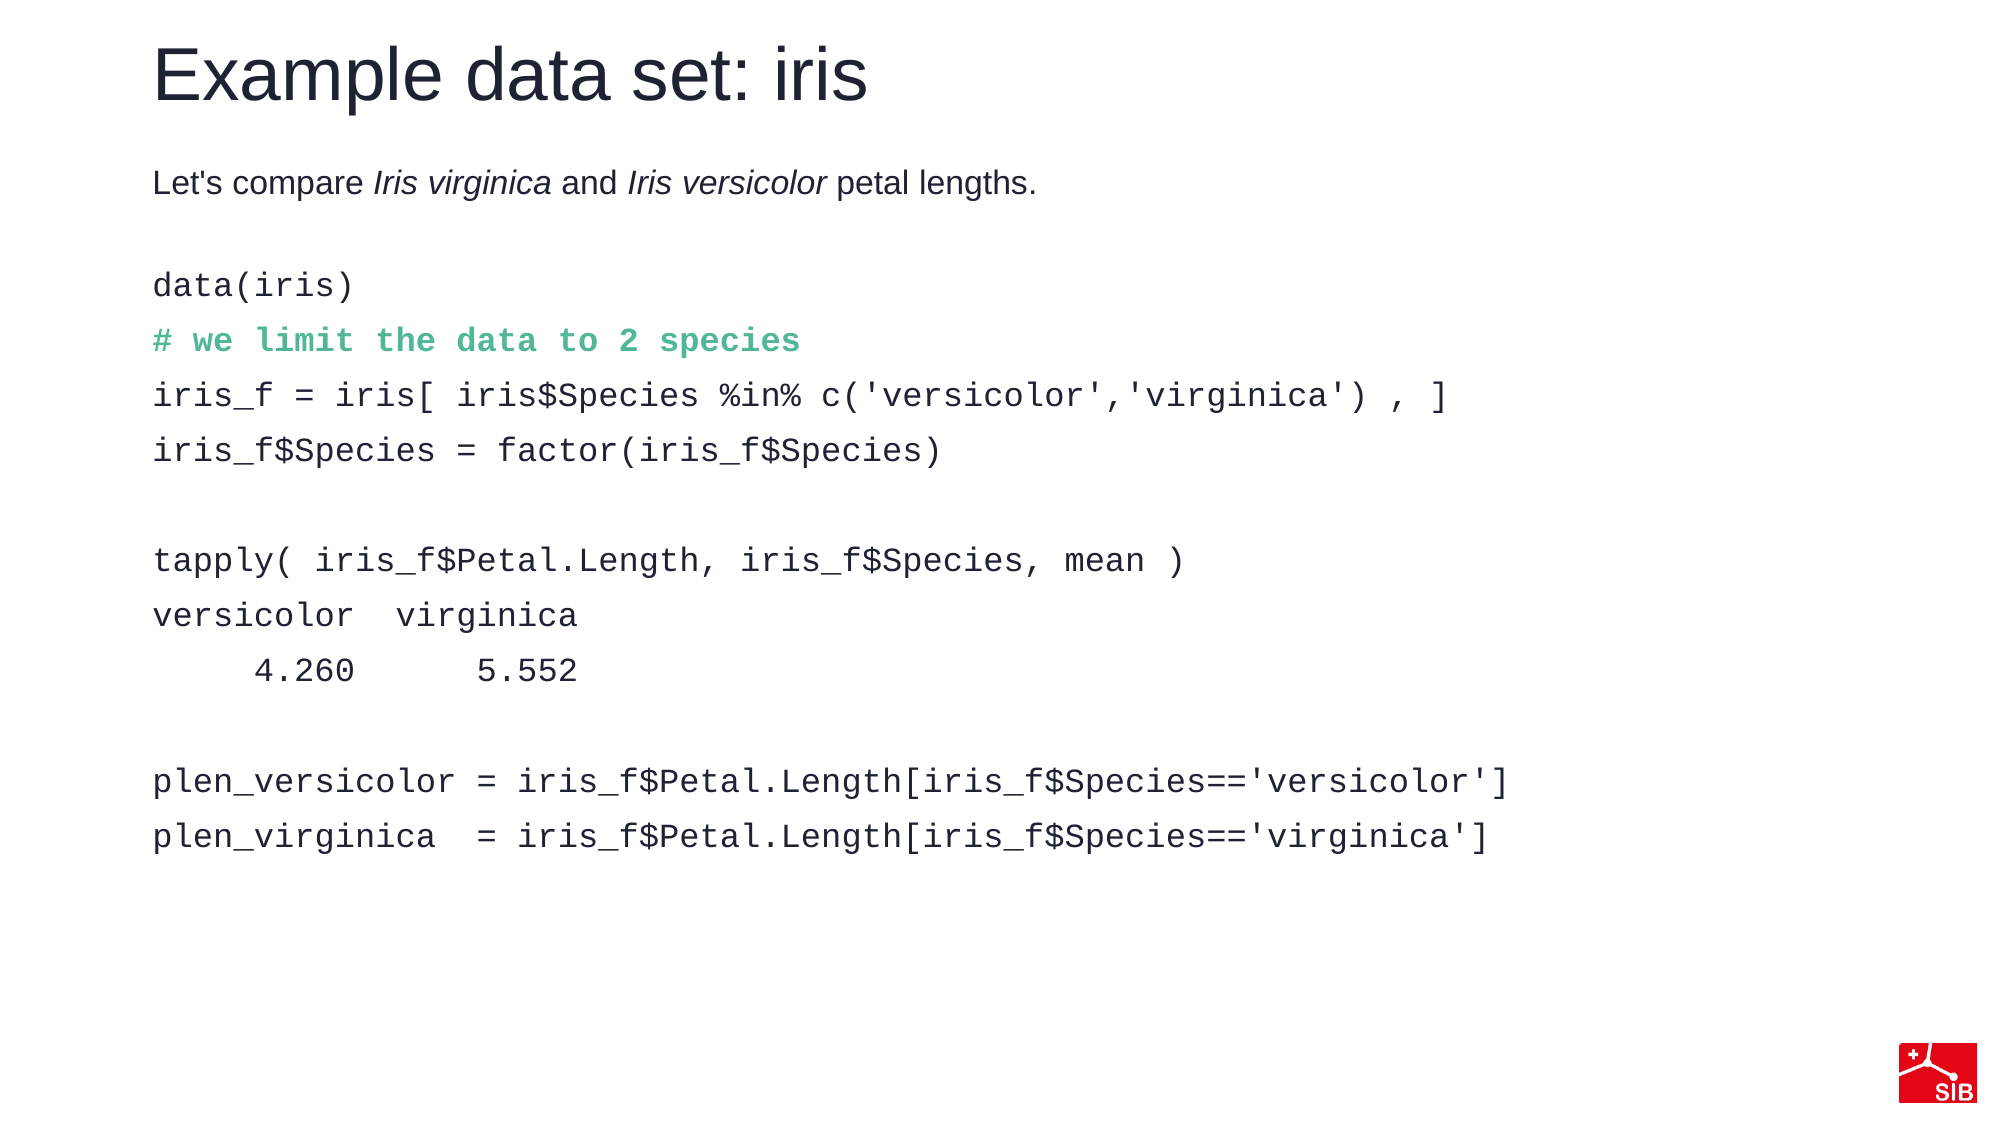

# Example data set: iris
Let's compare Iris virginica and Iris versicolor petal lengths.

data(iris)
# we limit the data to 2 species
iris_f = iris[ iris$Species %in% c('versicolor','virginica') , ]
iris_f$Species = factor(iris_f$Species)

tapply( iris_f$Petal.Length, iris_f$Species, mean )
versicolor  virginica
     4.260      5.552

plen_versicolor = iris_f$Petal.Length[iris_f$Species=='versicolor']
plen_virginica  = iris_f$Petal.Length[iris_f$Species=='virginica']